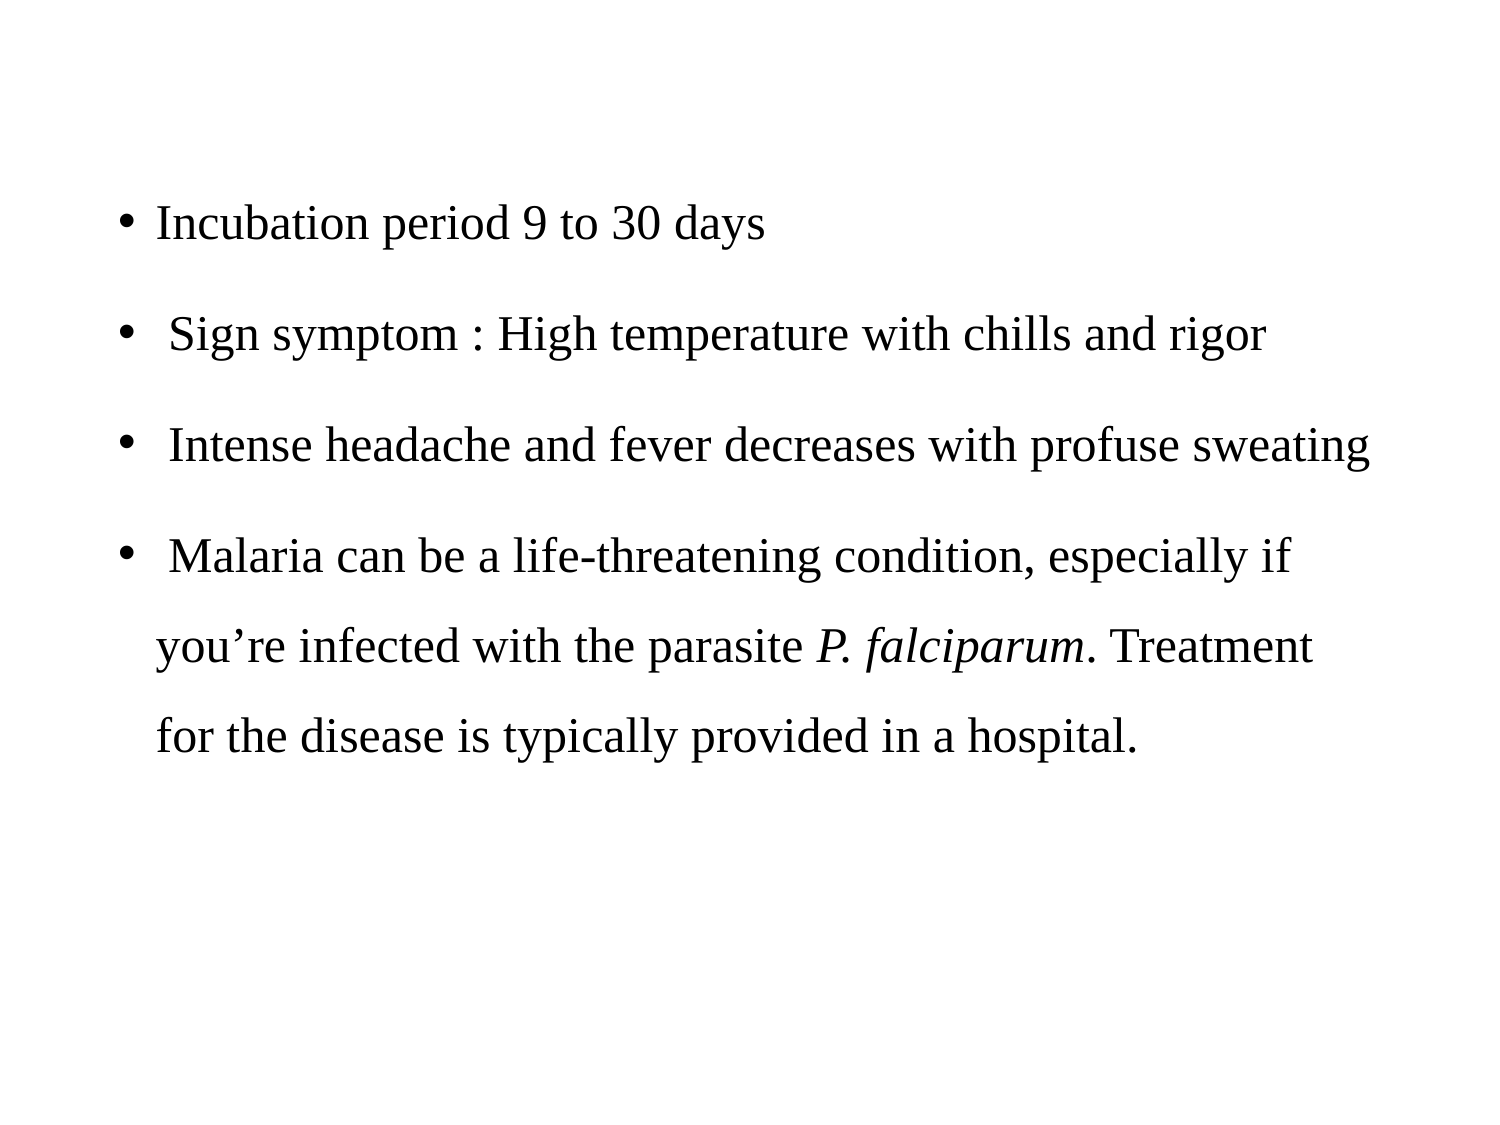

Incubation period 9 to 30 days
 Sign symptom : High temperature with chills and rigor
 Intense headache and fever decreases with profuse sweating
 Malaria can be a life-threatening condition, especially if you’re infected with the parasite P. falciparum. Treatment for the disease is typically provided in a hospital.